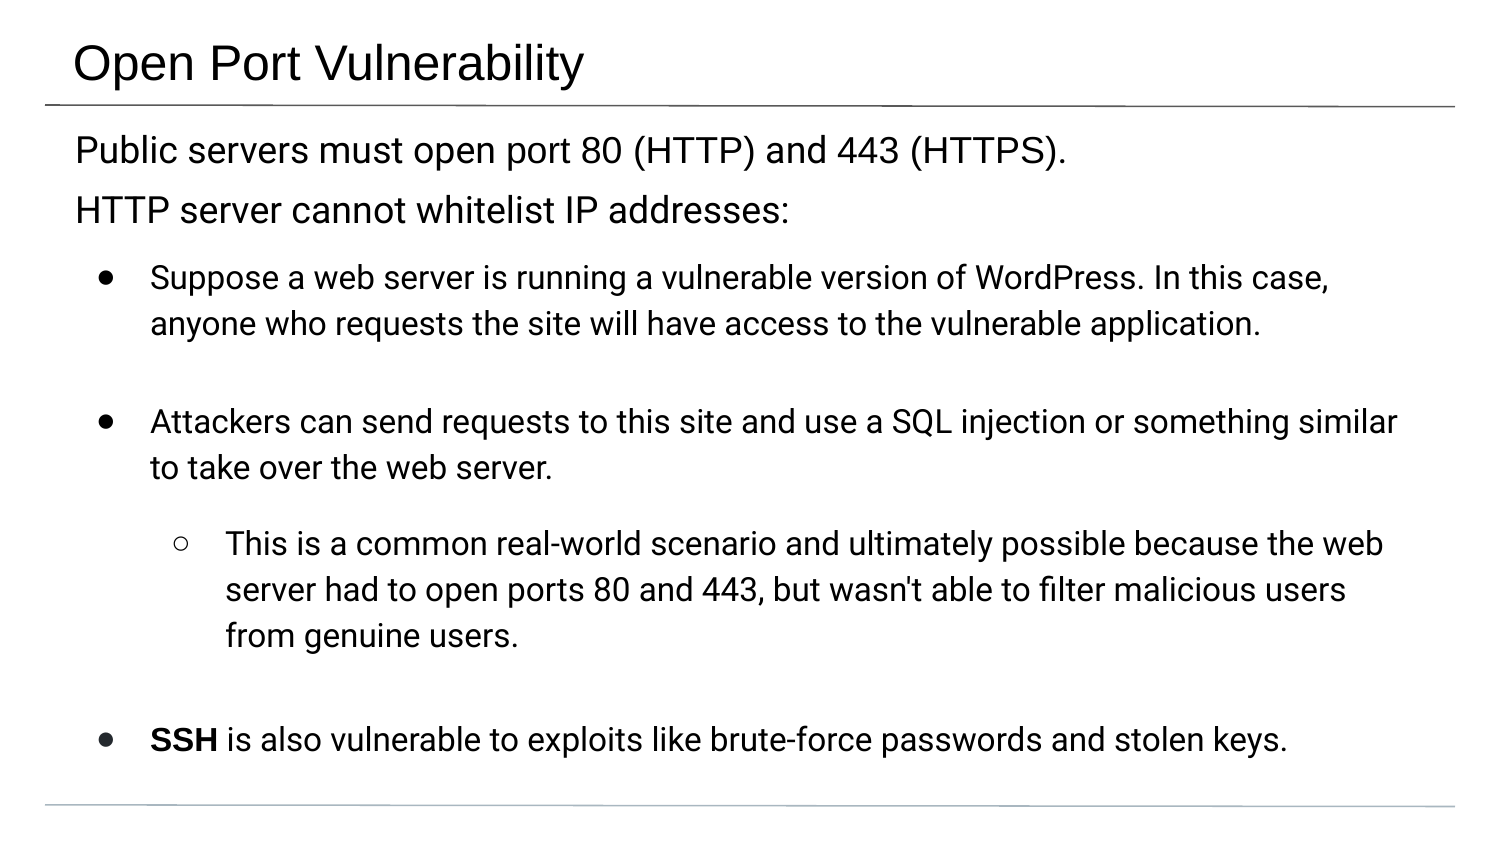

# Open Port Vulnerability
Public servers must open port 80 (HTTP) and 443 (HTTPS).

HTTP server cannot whitelist IP addresses:

Suppose a web server is running a vulnerable version of WordPress. In this case, anyone who requests the site will have access to the vulnerable application.

Attackers can send requests to this site and use a SQL injection or something similar to take over the web server.

This is a common real-world scenario and ultimately possible because the web server had to open ports 80 and 443, but wasn't able to filter malicious users from genuine users.

SSH is also vulnerable to exploits like brute-force passwords and stolen keys.